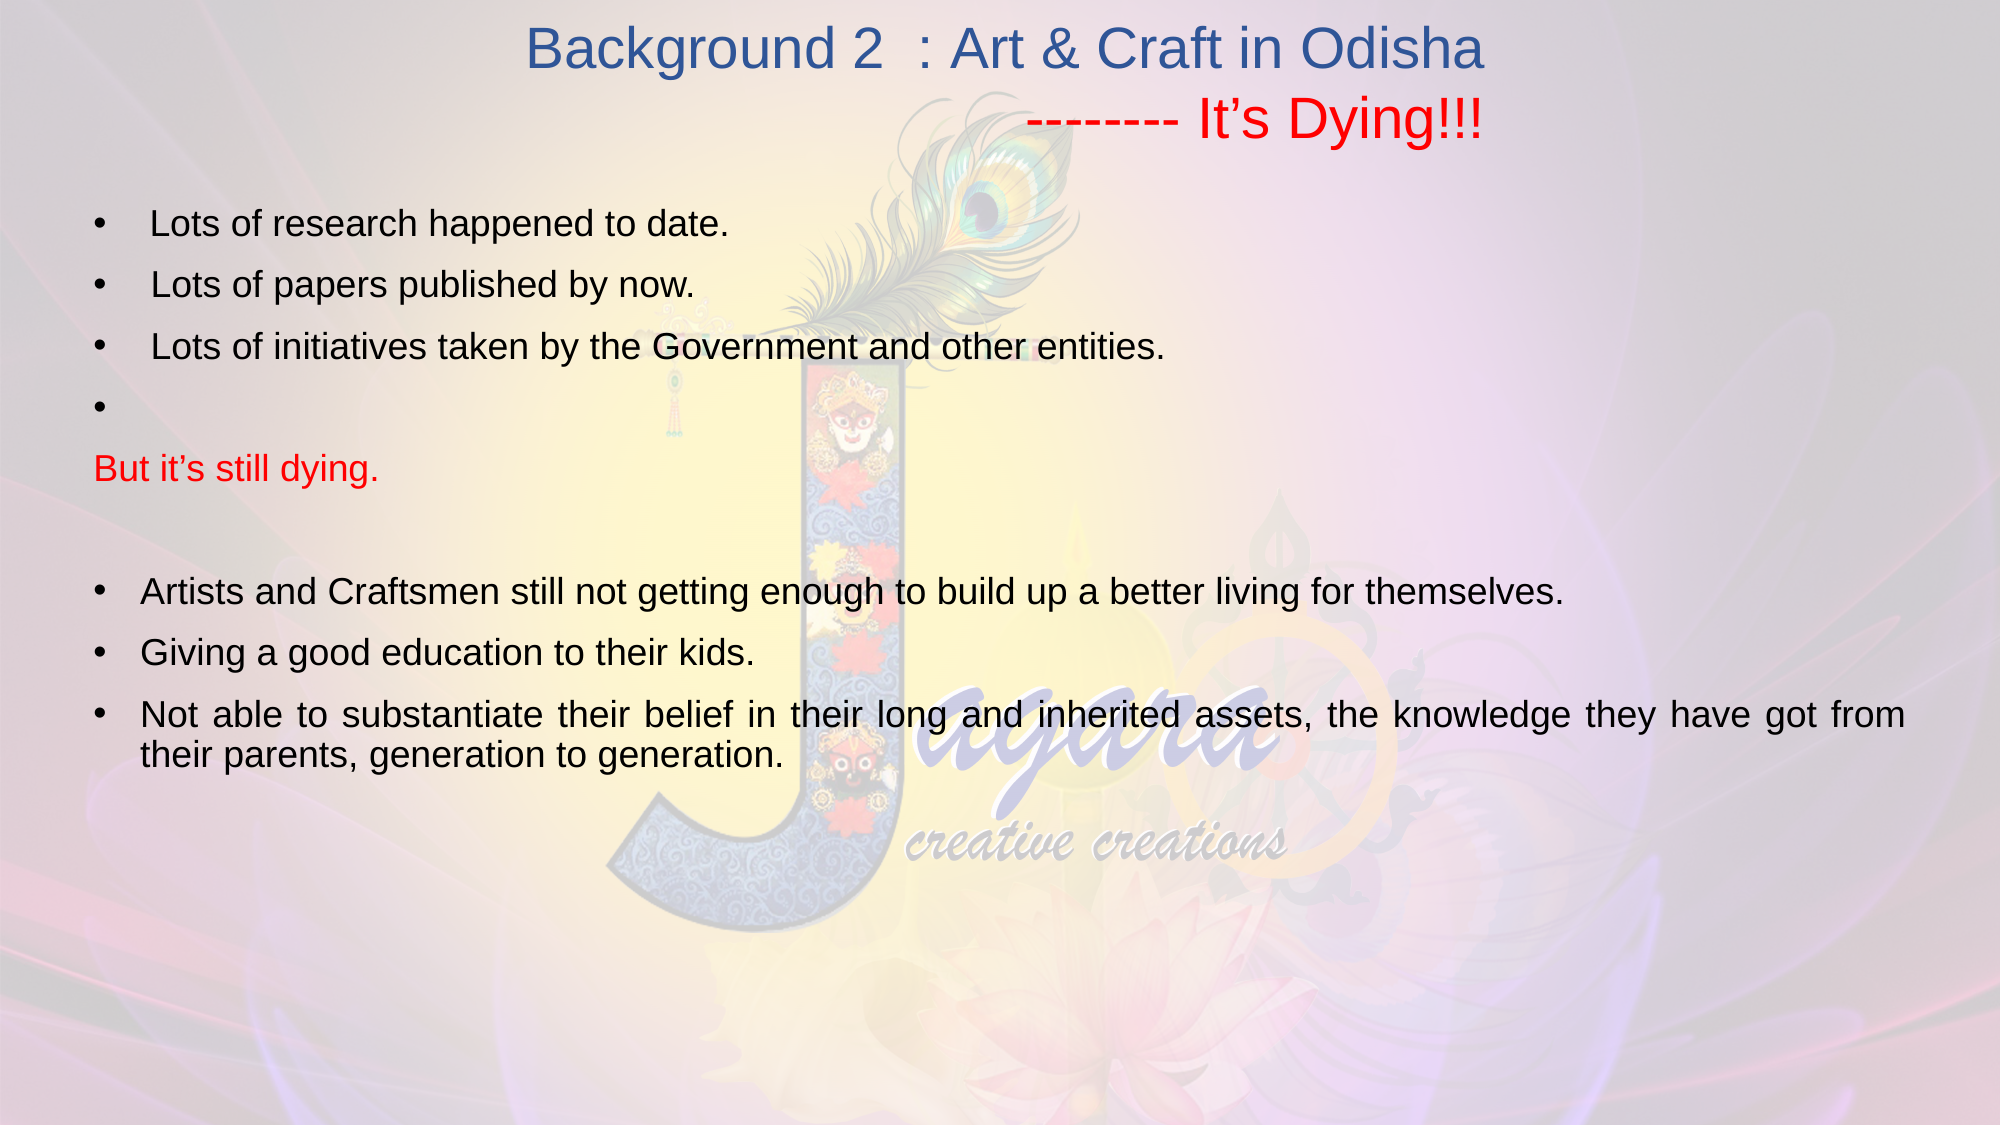

Background 2  : Art & Craft in Odisha
 		             -------- It’s Dying!!!
Lots of research happened to date.
 Lots of papers published by now.
 Lots of initiatives taken by the Government and other entities.

But it’s still dying.

Artists and Craftsmen still not getting enough to build up a better living for themselves.
Giving a good education to their kids.
Not able to substantiate their belief in their long and inherited assets, the knowledge they have got from their parents, generation to generation.